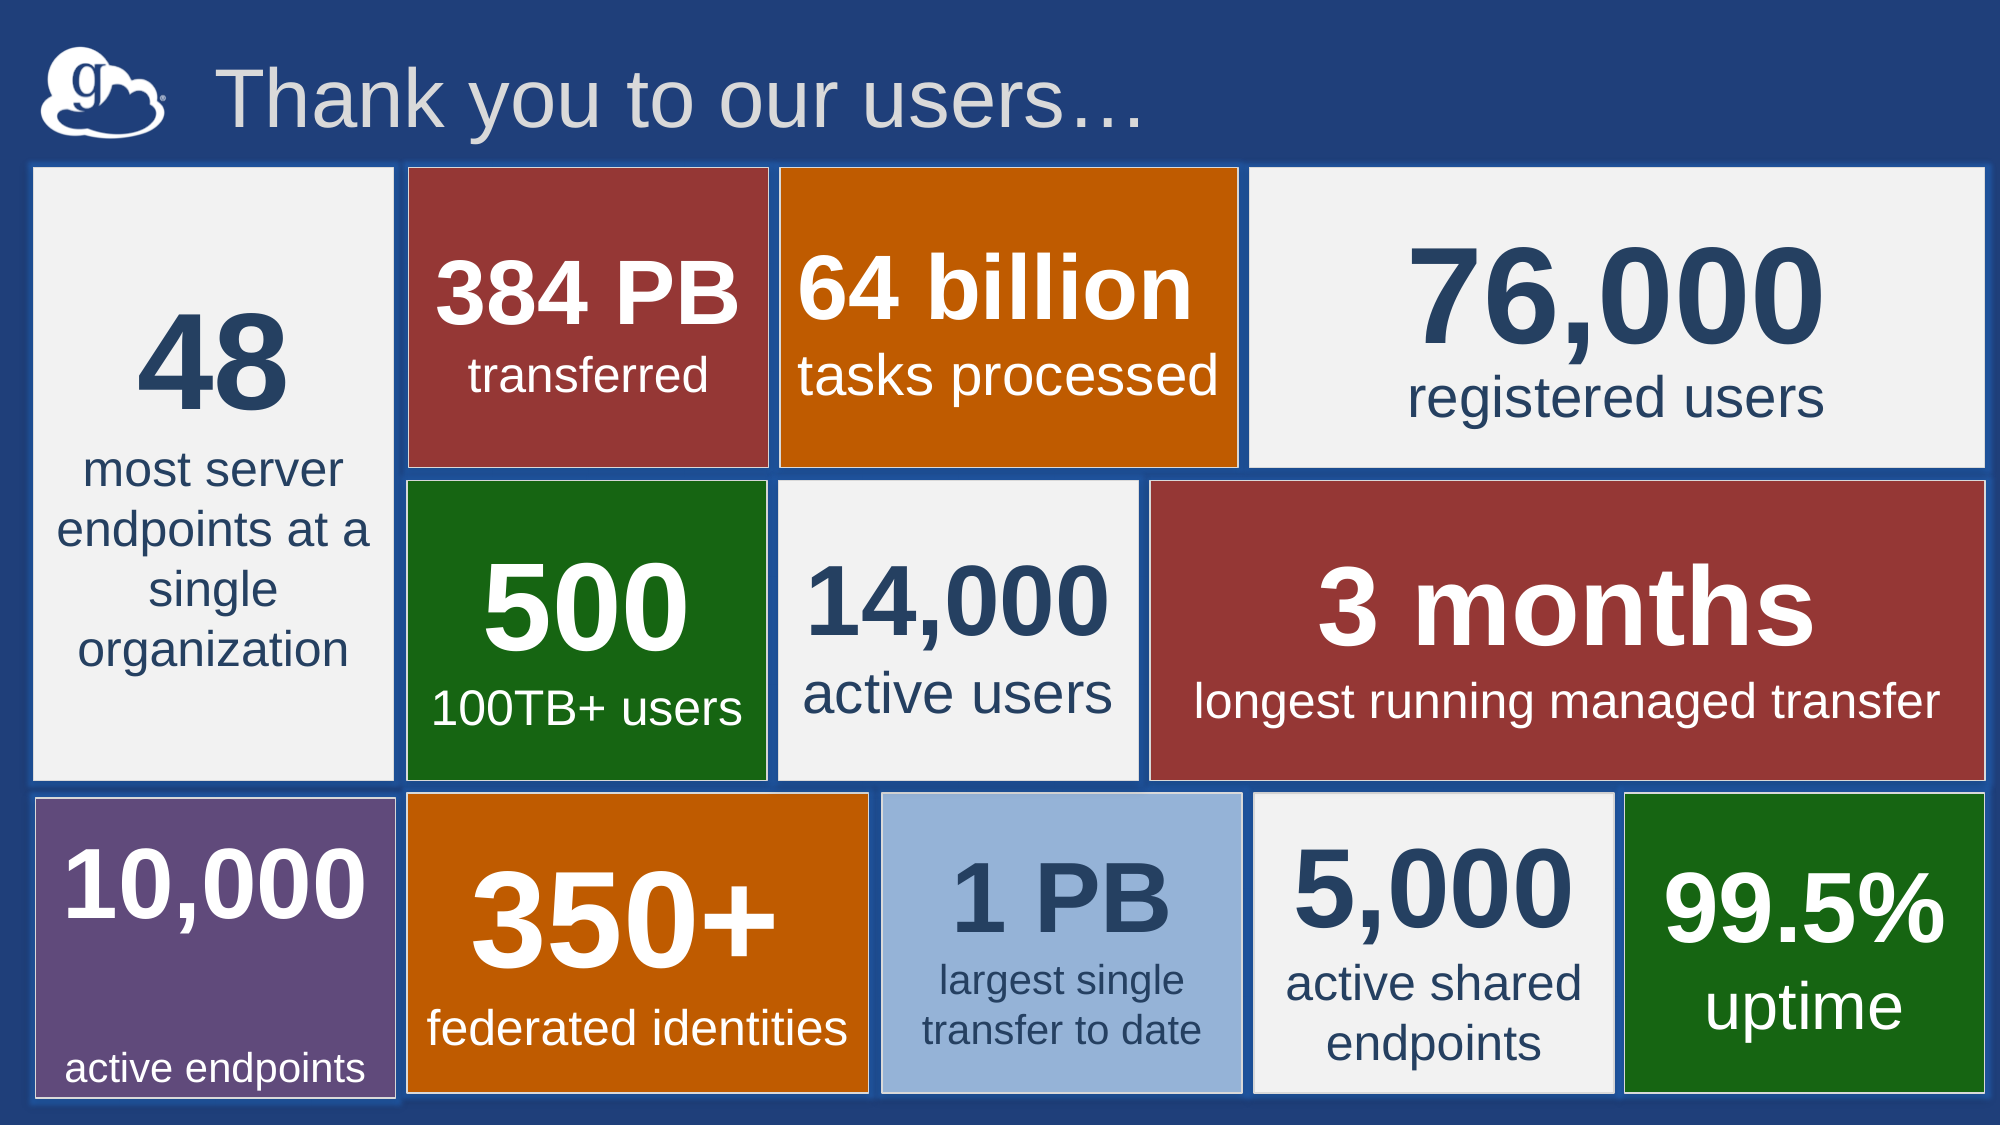

# Thank you to our users…
48
most server endpoints at a single
organization
384 PB
transferred
64 billion
tasks processed
76,000
registered users
500
100TB+ users
14,000
active users
3 months
longest running managed transfer
350+
federated identities
1 PB
largest single transfer to date
5,000
active shared endpoints
99.5%
uptime
10,000
active endpoints